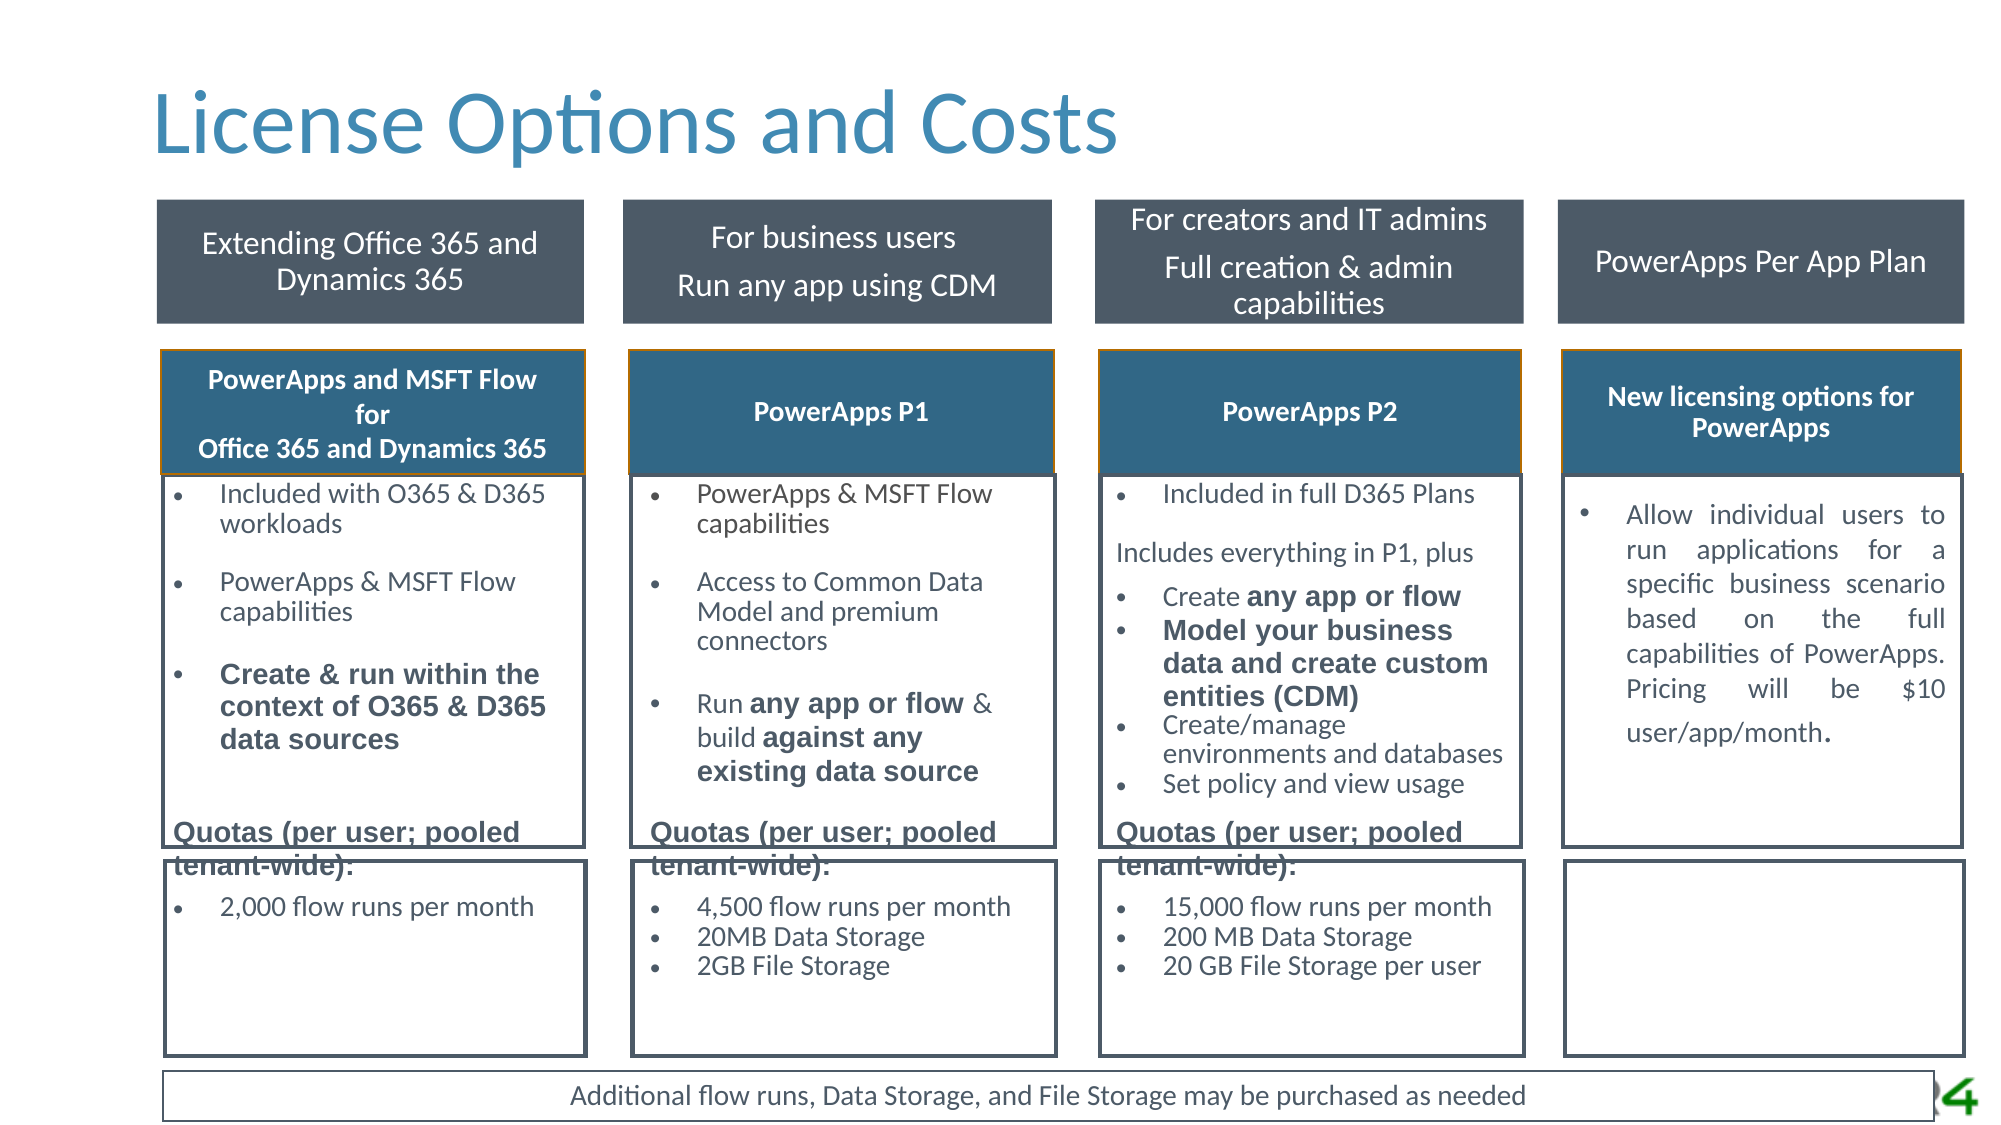

# License Options and Costs
Extending Office 365 and Dynamics 365
For business users
Run any app using CDM
For creators and IT admins
Full creation & admin capabilities
PowerApps Per App Plan
PowerApps and MSFT Flow for
Office 365 and Dynamics 365
PowerApps P1
PowerApps P2
New licensing options for PowerApps
| Included with O365 & D365 workloads PowerApps & MSFT Flow capabilities Create & run within the context of O365 & D365 data sources |  | PowerApps & MSFT Flow capabilities Access to Common Data Model and premium connectors Run any app or flow & build against any existing data source |  | Included in full D365 Plans Includes everything in P1, plus Create any app or flow Model your business data and create custom entities (CDM) Create/manage environments and databases Set policy and view usage |
| --- | --- | --- | --- | --- |
| Quotas (per user; pooled tenant-wide): 2,000 flow runs per month |  | Quotas (per user; pooled tenant-wide): 4,500 flow runs per month 20MB Data Storage 2GB File Storage |  | Quotas (per user; pooled tenant-wide): 15,000 flow runs per month 200 MB Data Storage 20 GB File Storage per user |

Allow individual users to run applications for a specific business scenario based on the full capabilities of PowerApps. Pricing will be $10 user/app/month.

Additional flow runs, Data Storage, and File Storage may be purchased as needed